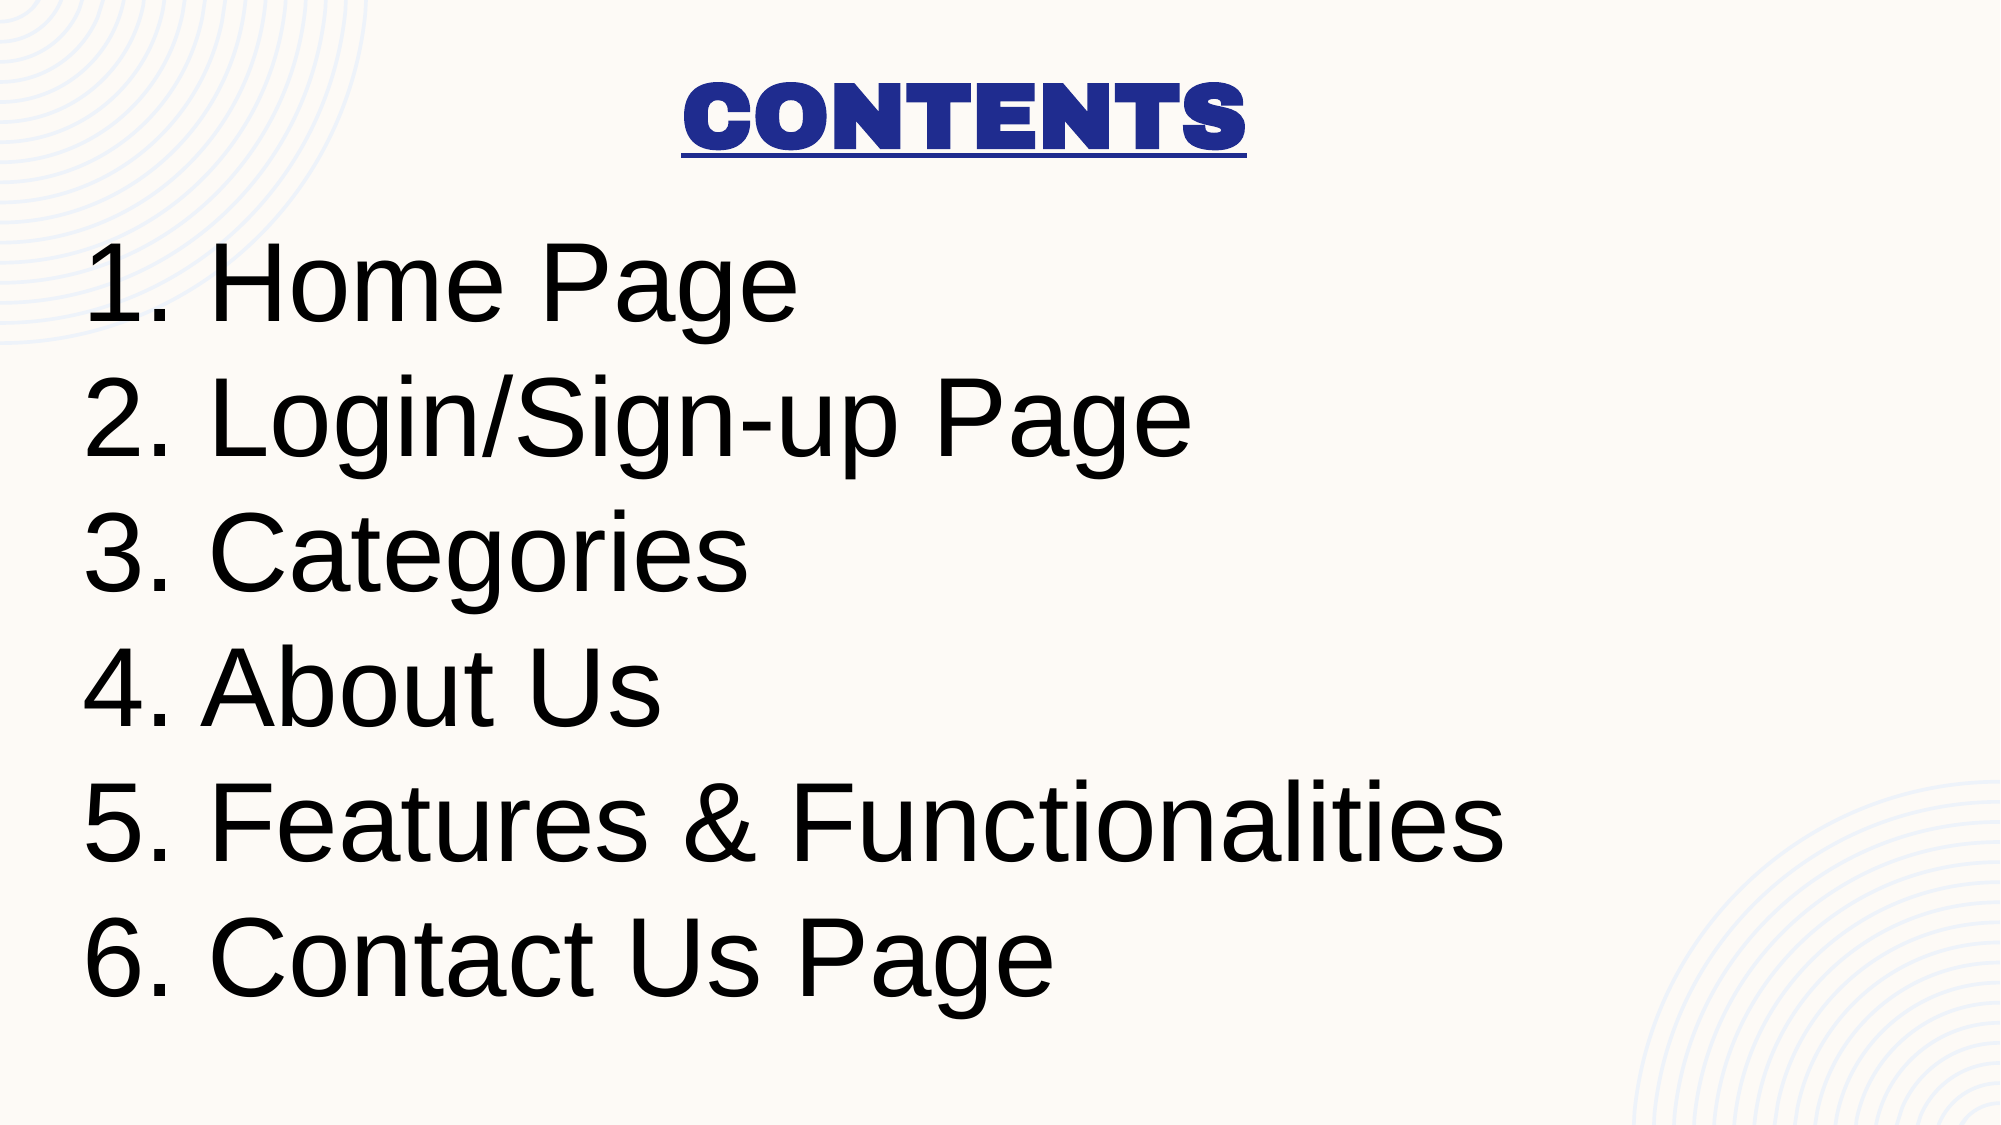

# contents
1. Home Page
2. Login/Sign-up Page
3. Categories
4. About Us
5. Features & Functionalities
6. Contact Us Page